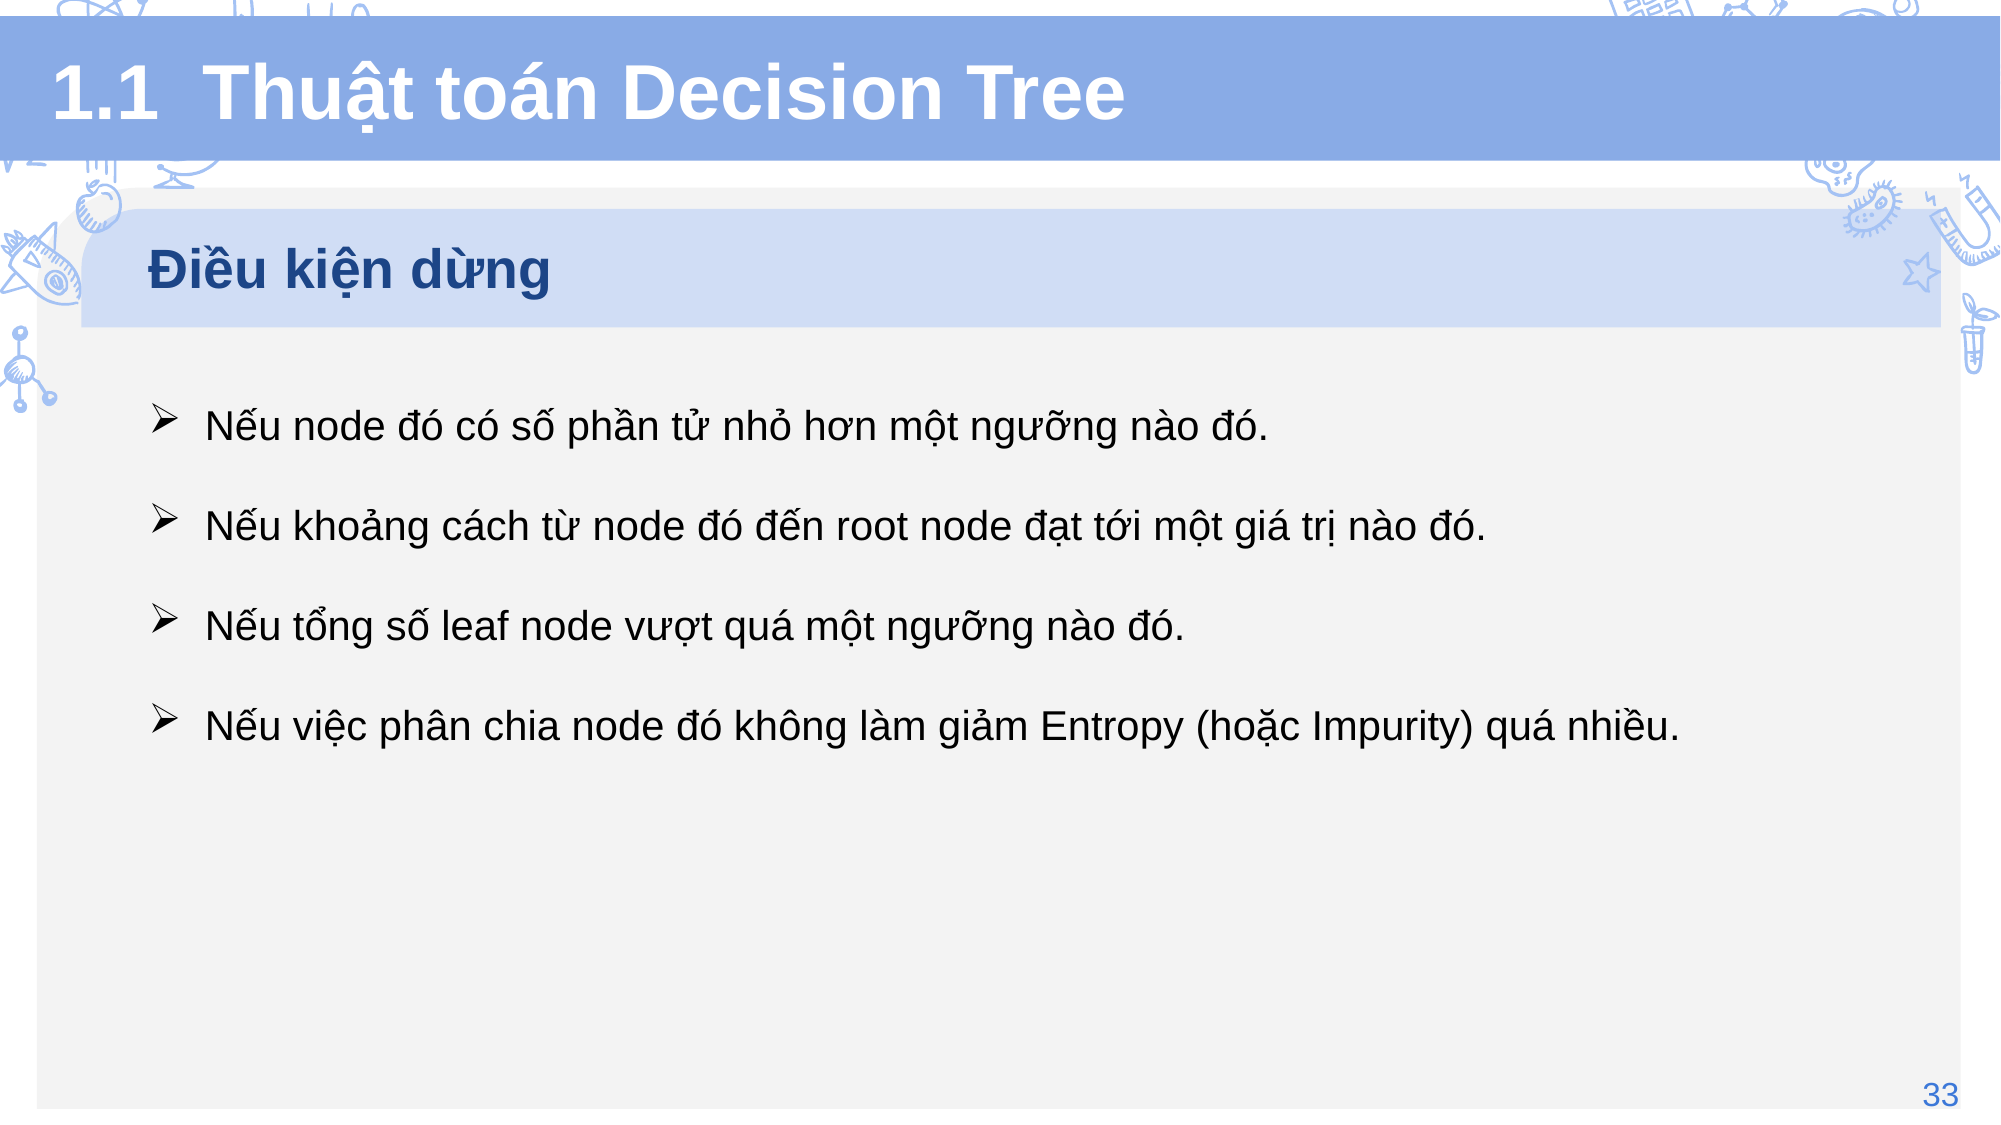

# 1.1  Thuật toán Decision Tree
Điều kiện dừng
Nếu node đó có số phần tử nhỏ hơn một ngưỡng nào đó.

Nếu khoảng cách từ node đó đến root node đạt tới một giá trị nào đó.

Nếu tổng số leaf node vượt quá một ngưỡng nào đó.

Nếu việc phân chia node đó không làm giảm Entropy (hoặc Impurity) quá nhiều.

33